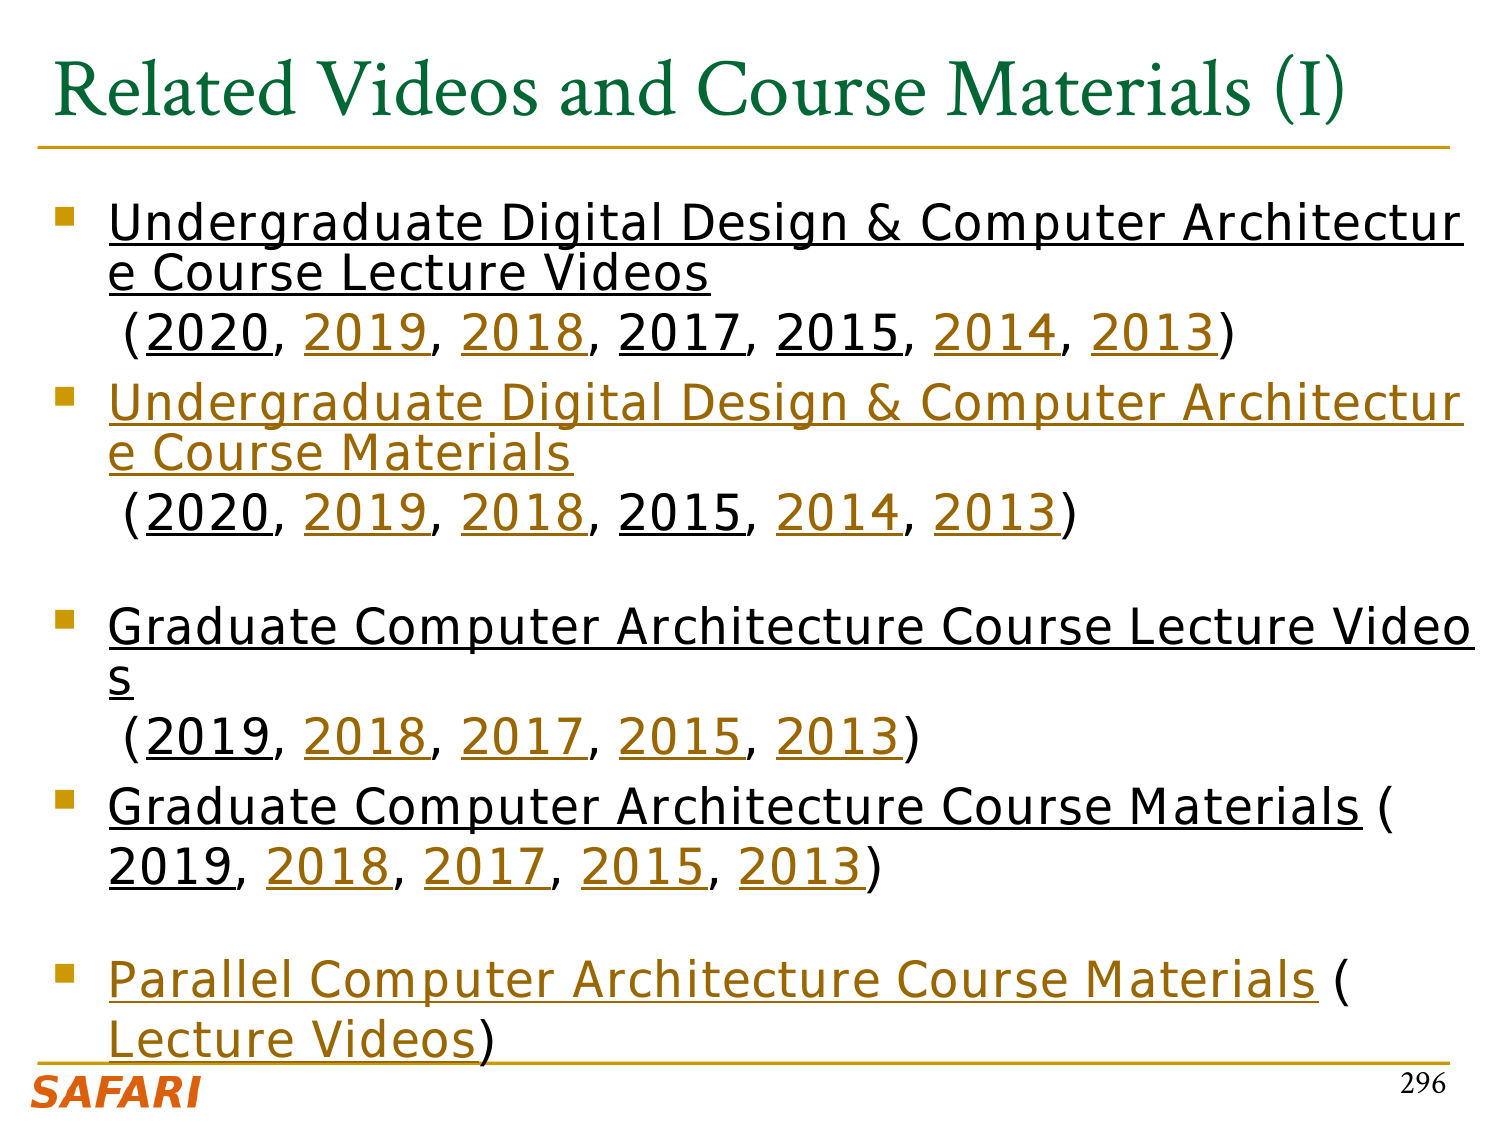

# Related Videos and Course Materials (I)
Undergraduate Digital Design & Computer Architecture Course Lecture Videos (2020, 2019, 2018, 2017, 2015, 2014, 2013)
Undergraduate Digital Design & Computer Architecture Course Materials (2020, 2019, 2018, 2015, 2014, 2013)

Graduate Computer Architecture Course Lecture Videos (2019, 2018, 2017, 2015, 2013)
Graduate Computer Architecture Course Materials (2019, 2018, 2017, 2015, 2013)

Parallel Computer Architecture Course Materials (Lecture Videos)

296